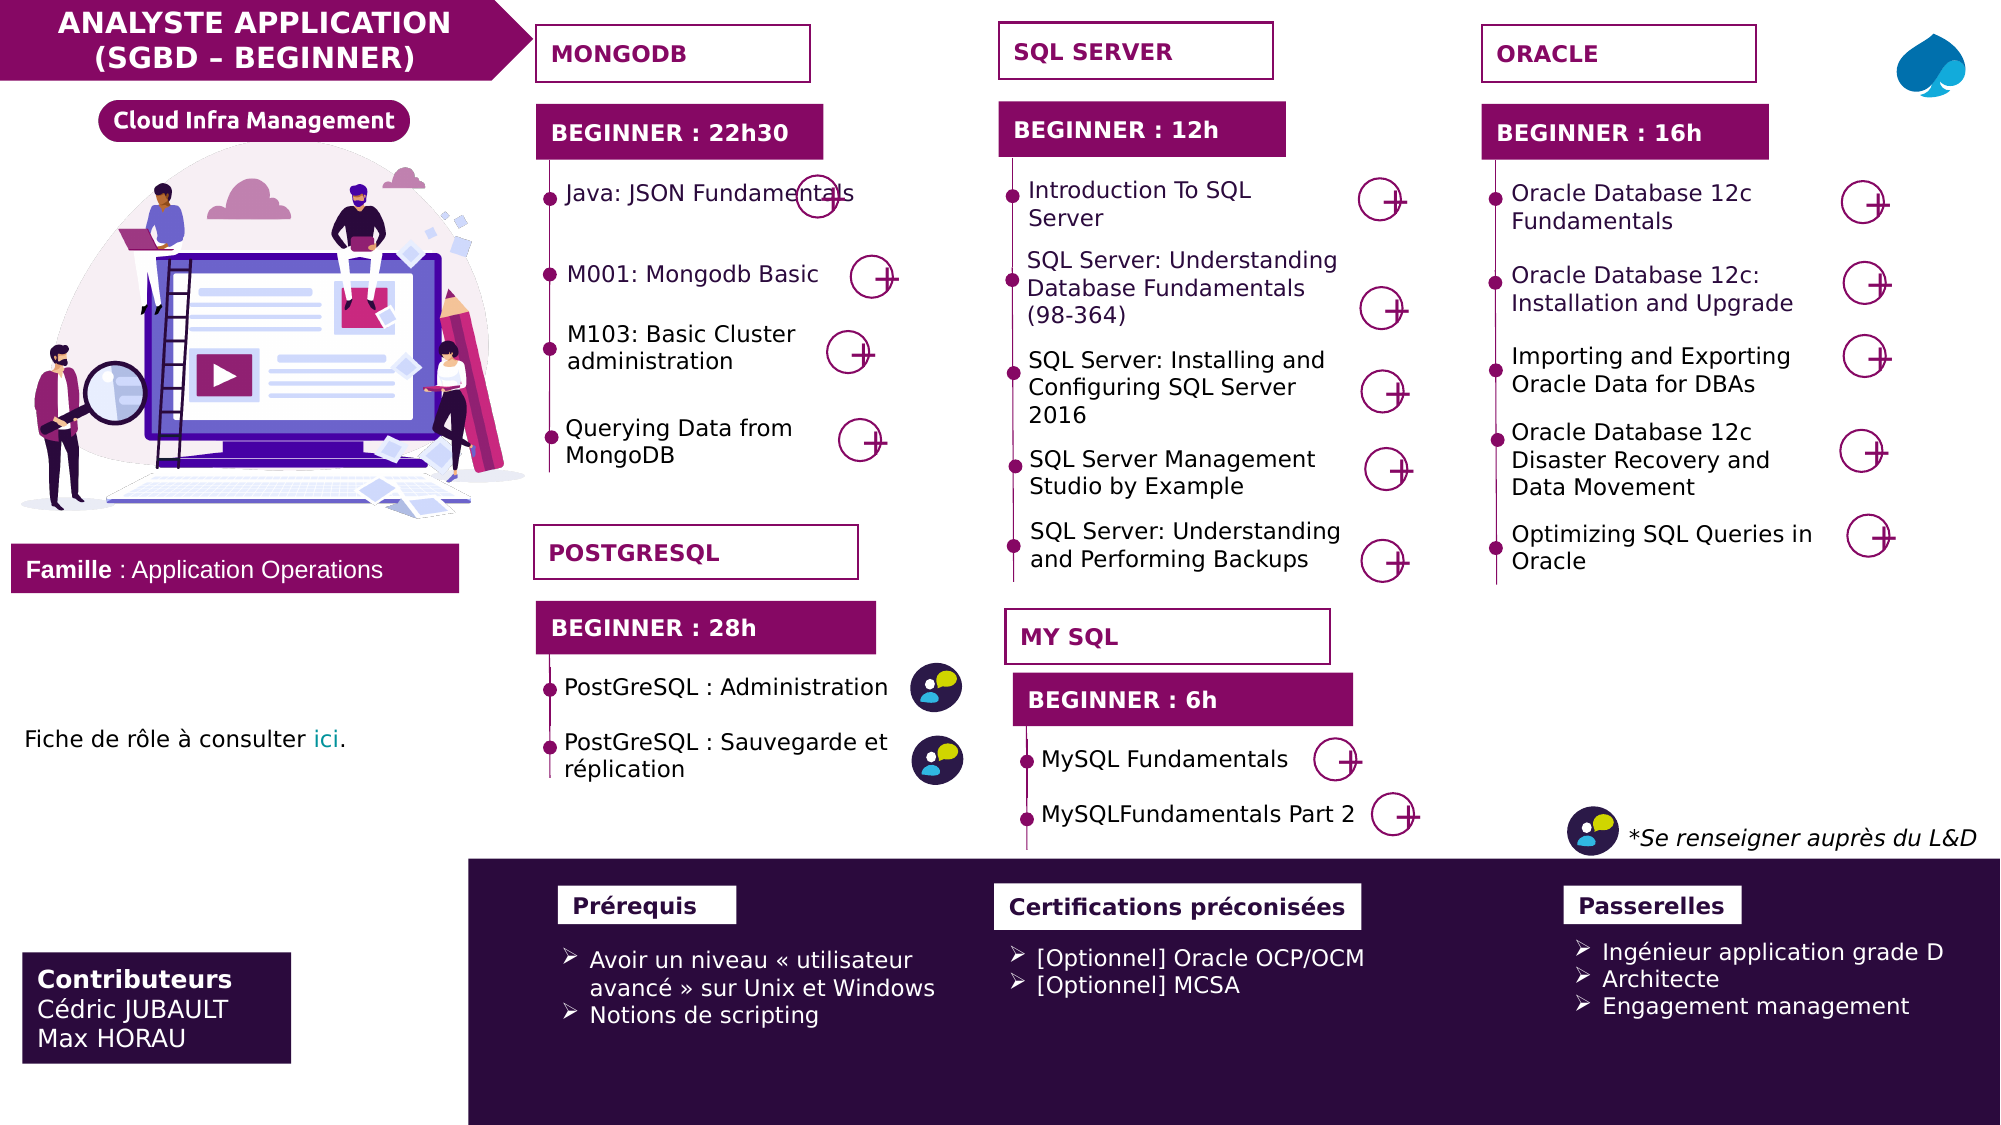

ANALYSTE APPLICATION (SGBD – BEGINNER)
SQL SERVER
MONGODB
BEGINNER : 22h30

Java: JSON Fundamentals

+

+

ORACLE
BEGINNER : 16h

Oracle Database 12c Fundamentals

Oracle Database 12c: Installation and Upgrade
+

+

BEGINNER : 12h

Introduction To SQL Server

+

+
SQL Server: Understanding Database Fundamentals (98-364)
M001: Mongodb Basic
M103: Basic Cluster administration
+
Importing and Exporting Oracle Data for DBAs
+
SQL Server: Installing and Configuring SQL Server 2016

+
Querying Data from MongoDB
Oracle Database 12c Disaster Recovery and Data Movement
+
+

SQL Server Management Studio by Example
+

SQL Server: Understanding and Performing Backups
Optimizing SQL Queries in Oracle
+
POSTGRESQL
BEGINNER : 28h
PostGreSQL : Administration

PostGreSQL : Sauvegarde et réplication

+

MY SQL
BEGINNER : 6h
MySQL Fundamentals

MySQLFundamentals Part 2

Fiche de rôle à consulter ici.

+

+

*Se renseigner auprès du L&D

Certifications préconisées
Prérequis
Passerelles
Ingénieur application grade D
Architecte
Engagement management
[Optionnel] Oracle OCP/OCM
[Optionnel] MCSA
Avoir un niveau « utilisateur avancé » sur Unix et Windows
Notions de scripting
Contributeurs
Cédric JUBAULT
Max HORAU